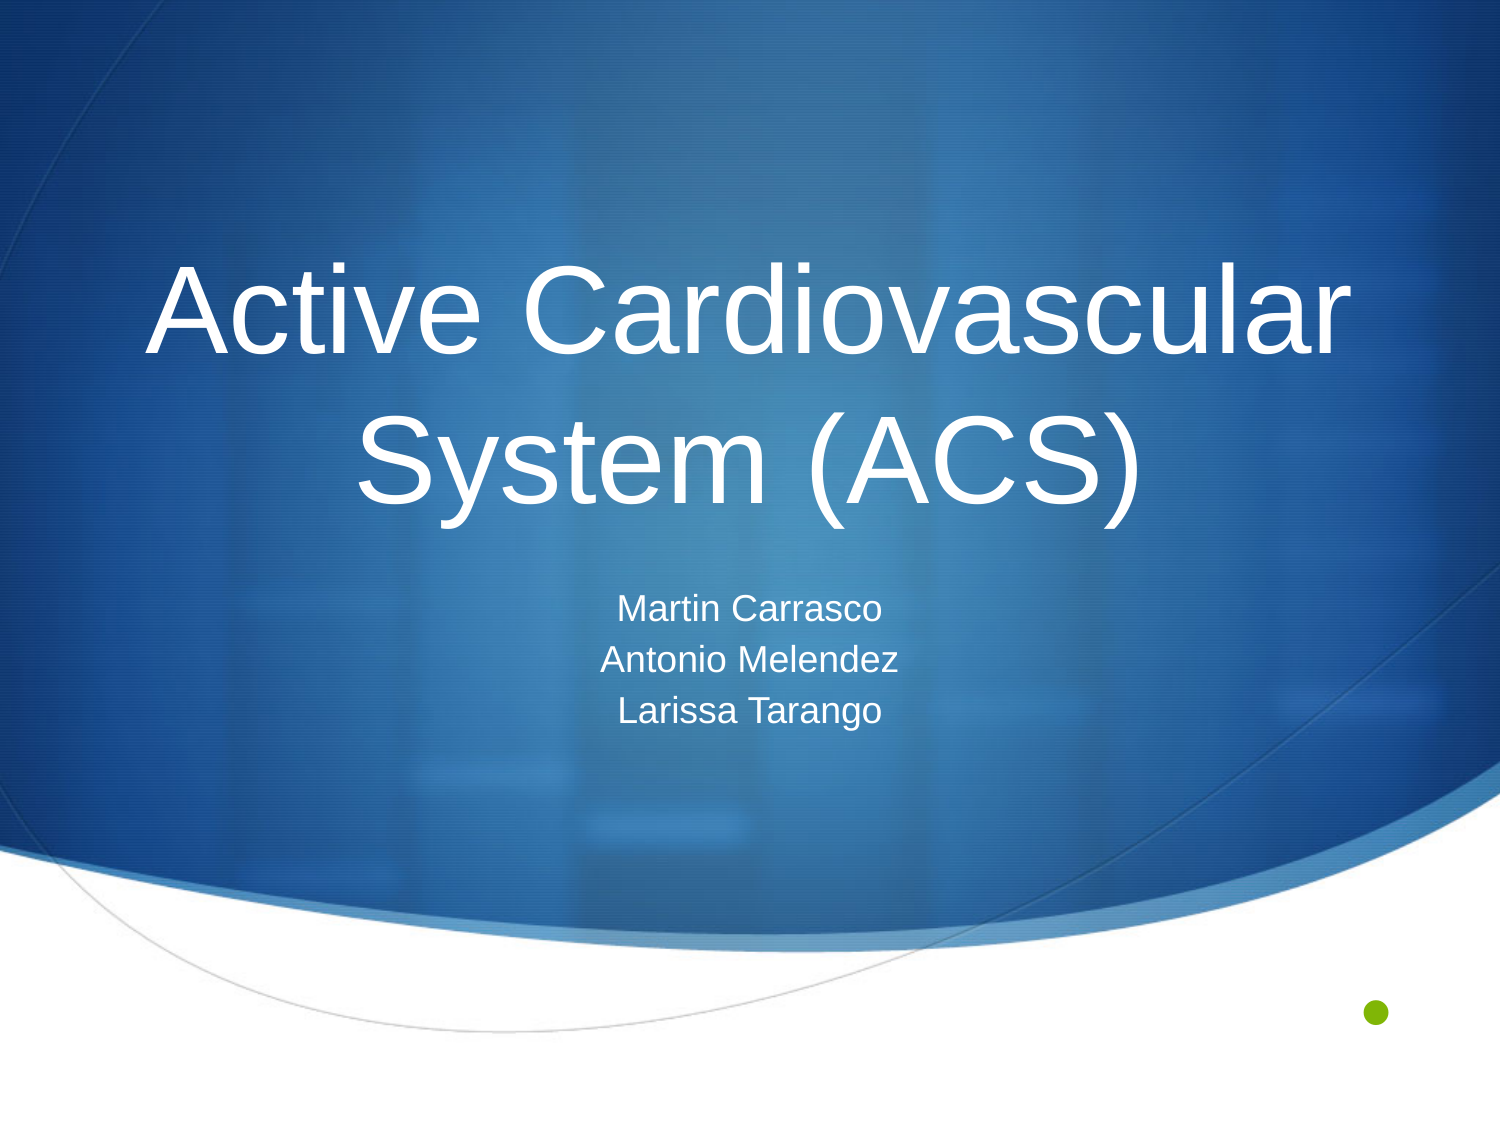

# Active Cardiovascular System (ACS)

Martin Carrasco
Antonio Melendez
Larissa Tarango